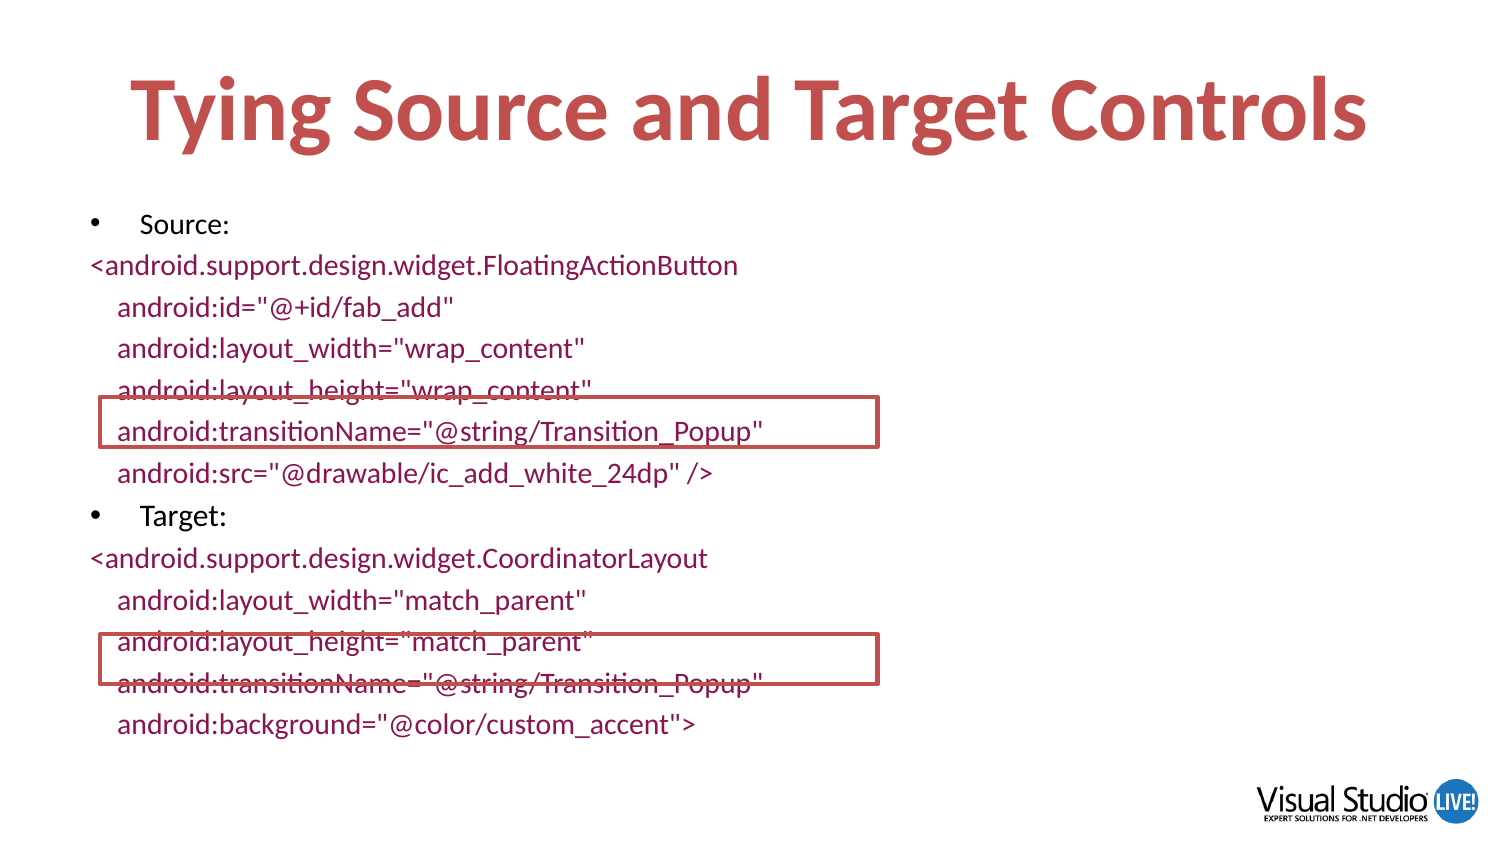

# Tying Source and Target Controls
Source:
<android.support.design.widget.FloatingActionButton
    android:id="@+id/fab_add"
    android:layout_width="wrap_content"
    android:layout_height="wrap_content"
    android:transitionName="@string/Transition_Popup"
    android:src="@drawable/ic_add_white_24dp" />
Target:
<android.support.design.widget.CoordinatorLayout
    android:layout_width="match_parent"
    android:layout_height="match_parent"
    android:transitionName="@string/Transition_Popup"
    android:background="@color/custom_accent">